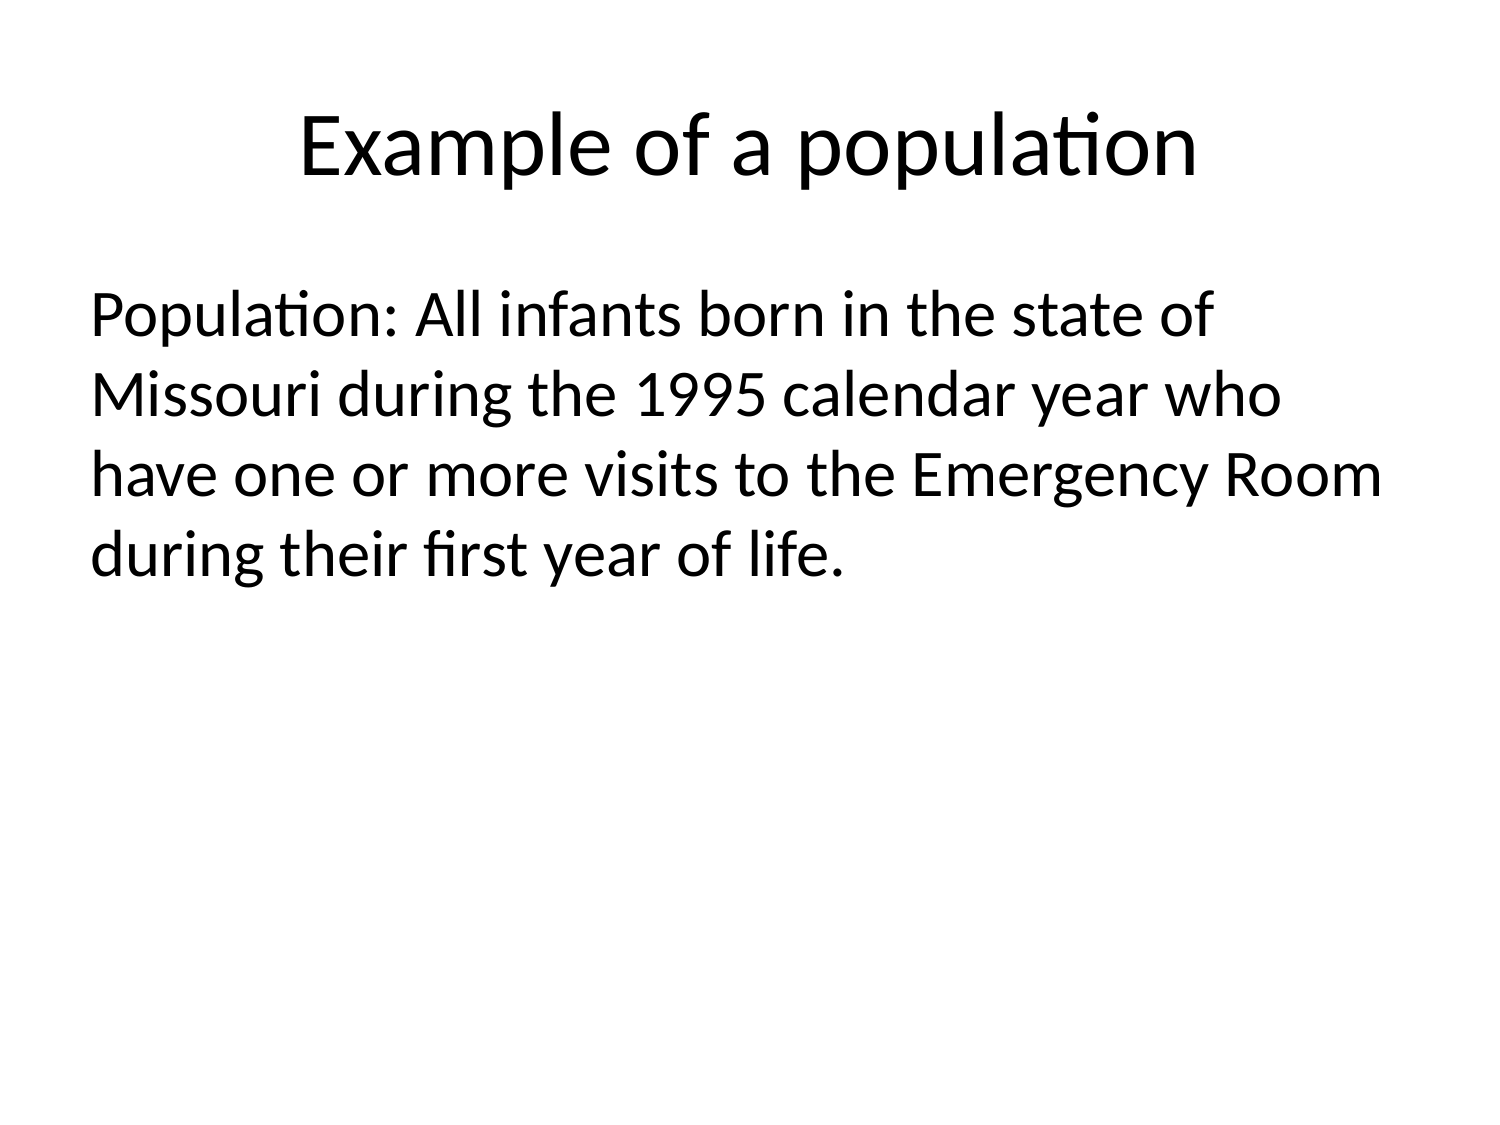

# Example of a population
Population: All infants born in the state of Missouri during the 1995 calendar year who have one or more visits to the Emergency Room during their first year of life.